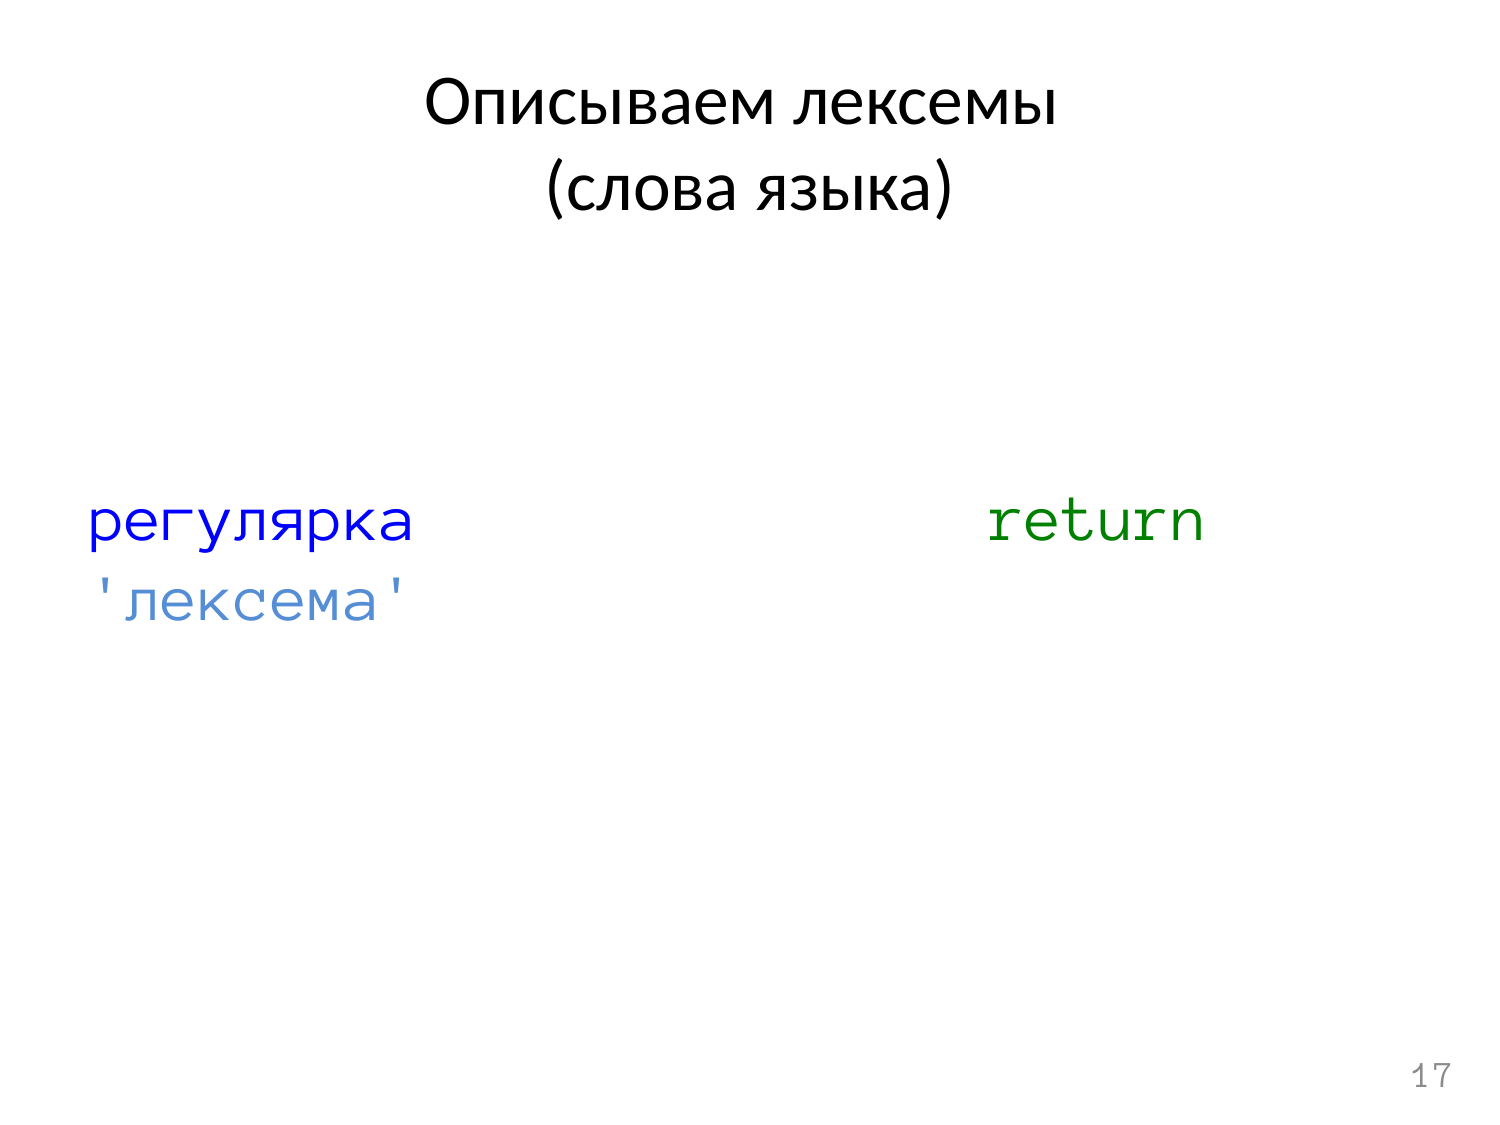

# Описываем лексемы (слова языка)
регулярка				return 'лексема'

17